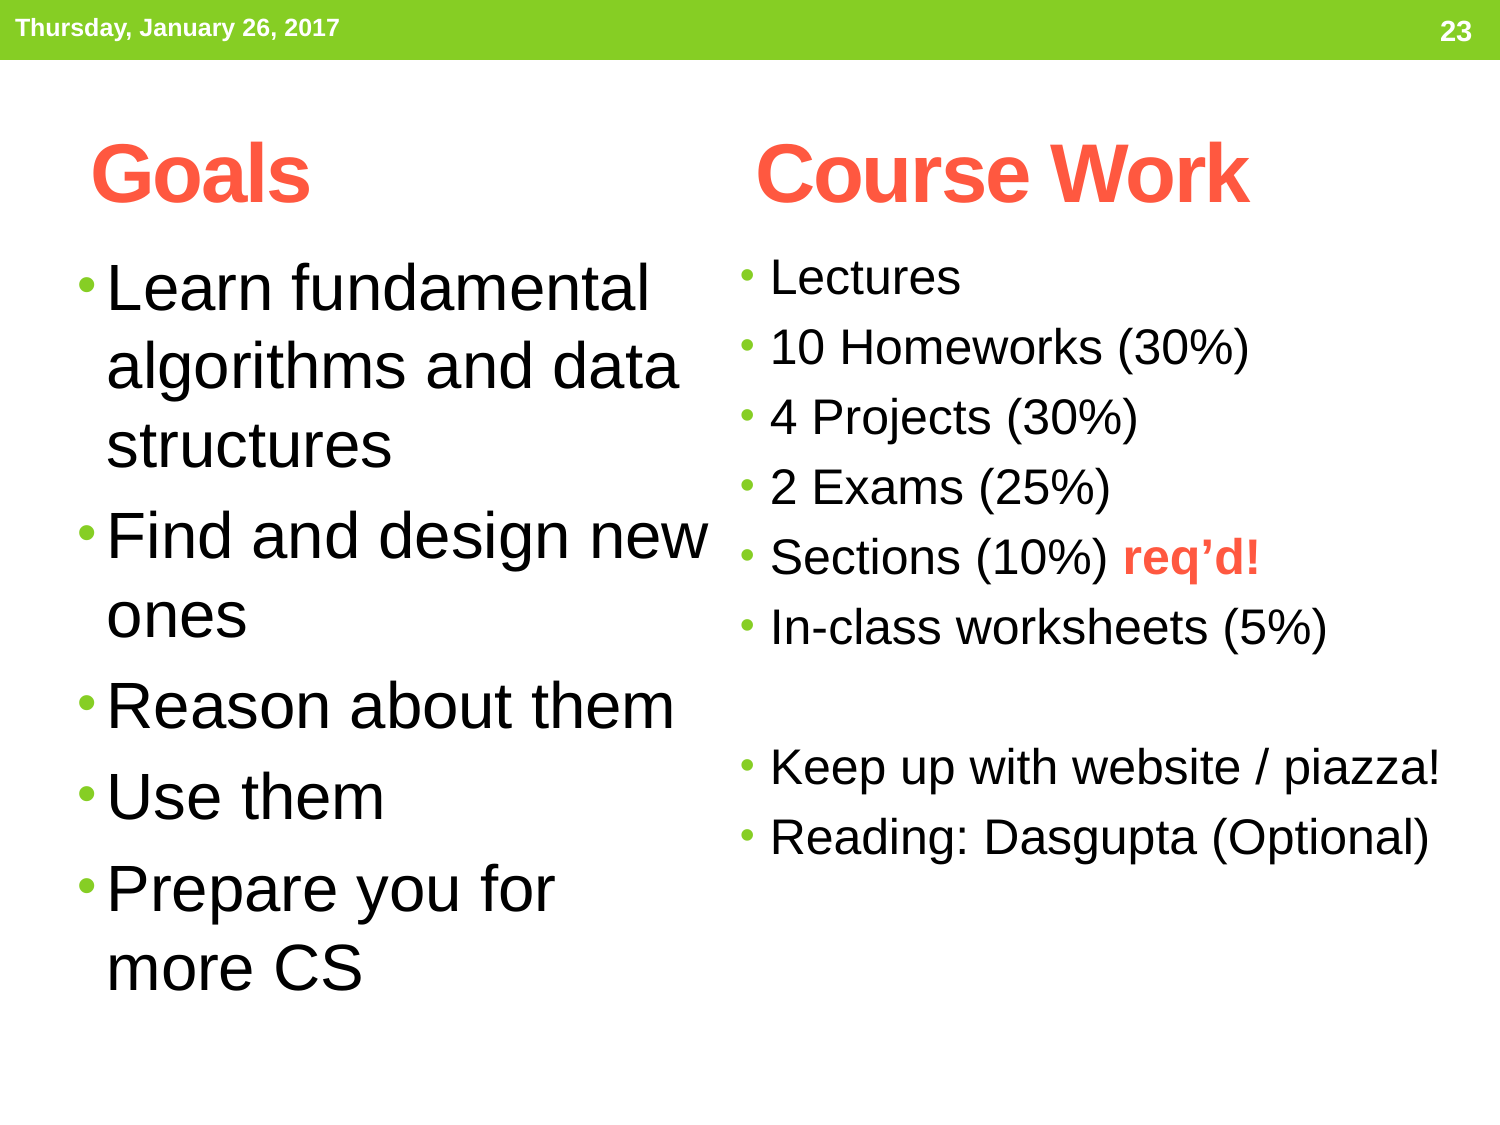

Thursday, January 26, 2017
23
# Goals                     Course Work
Learn fundamental algorithms and data structures
Find and design new ones
Reason about them
Use them
Prepare you for more CS

Lectures
10 Homeworks (30%)
4 Projects (30%)
2 Exams (25%)
Sections (10%) req’d!
In-class worksheets (5%)

Keep up with website / piazza!
Reading: Dasgupta (Optional)